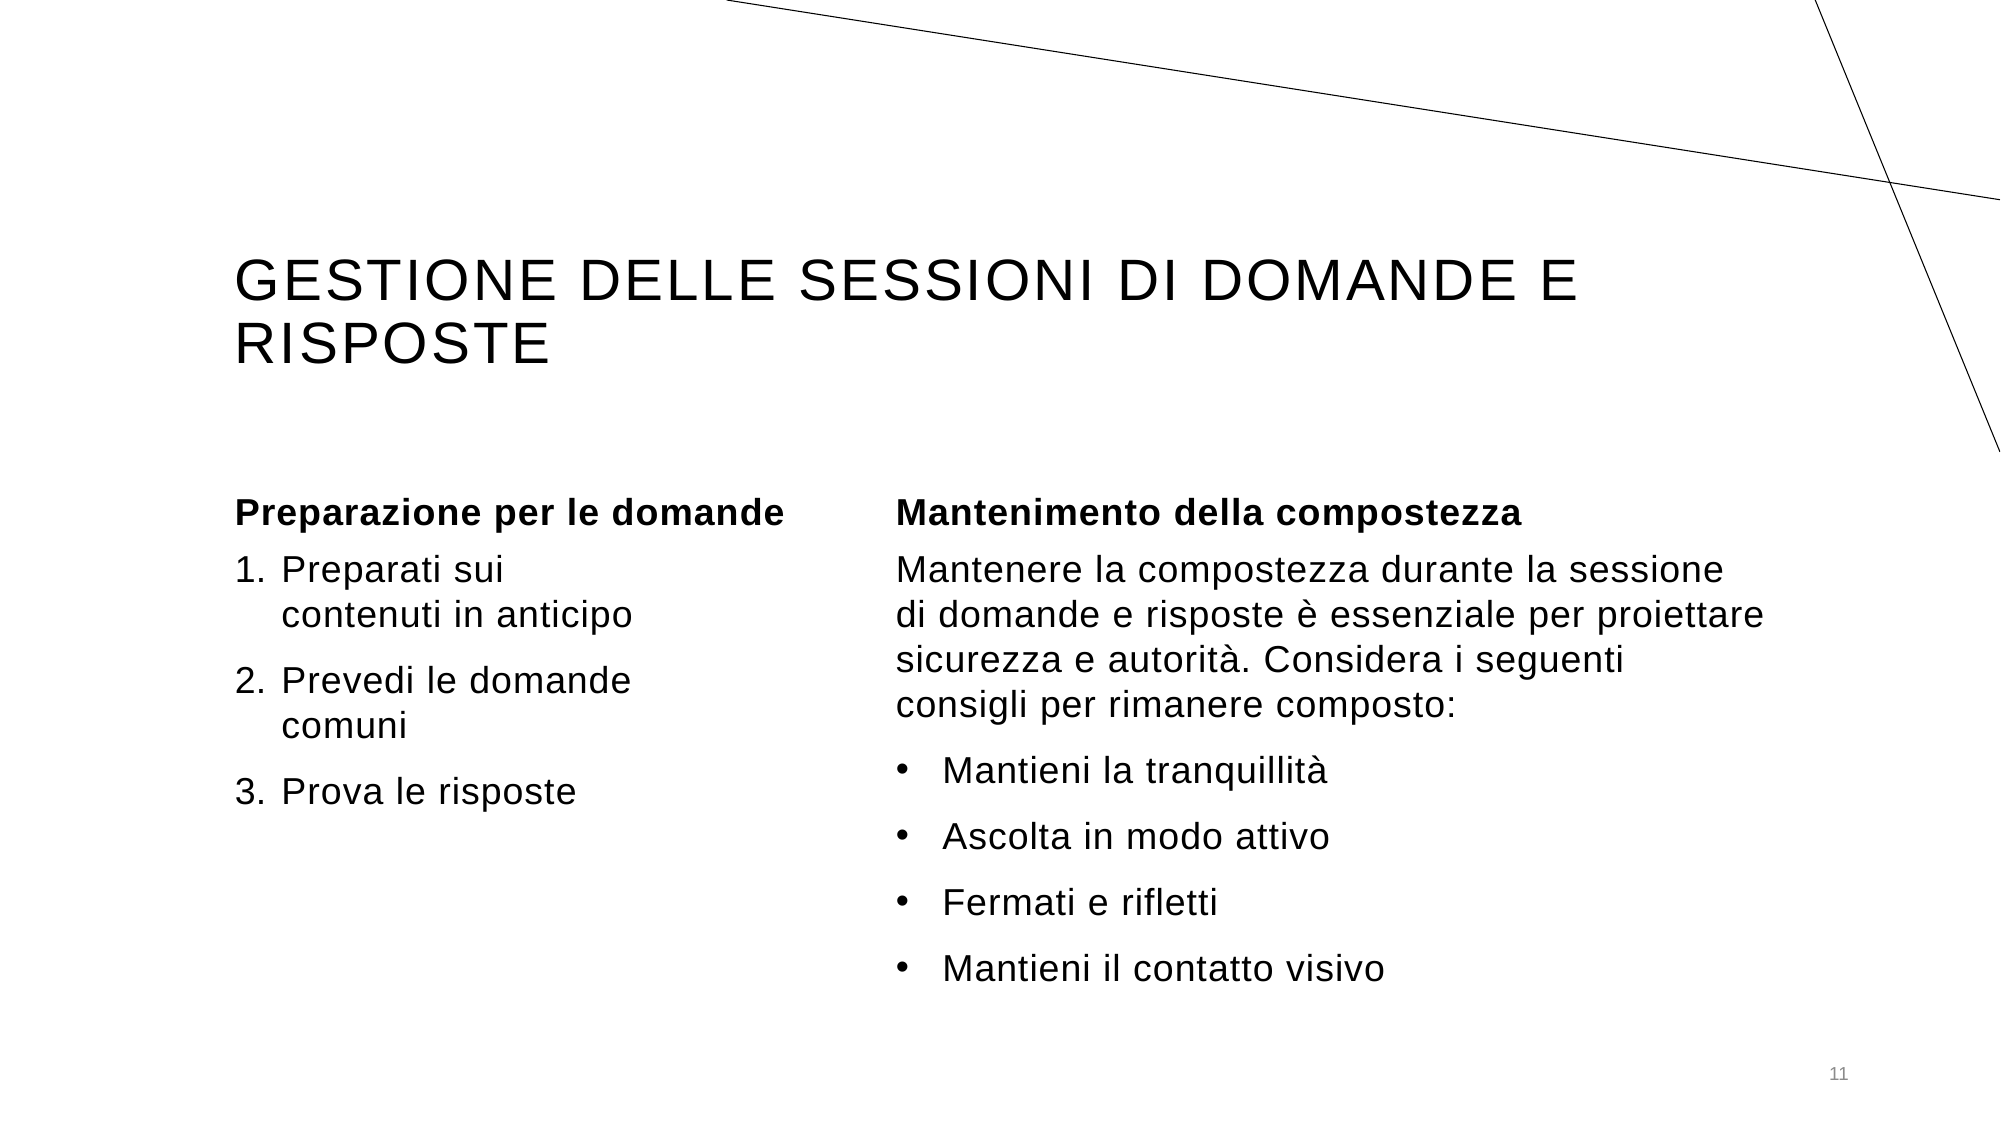

# Gestione delle sessioni di domande e risposte
Preparazione per le domande
Mantenimento della compostezza

Preparati sui contenuti in anticipo
Prevedi le domande comuni
Prova le risposte
Mantenere la compostezza durante la sessione di domande e risposte è essenziale per proiettare sicurezza e autorità. Considera i seguenti consigli per rimanere composto:
Mantieni la tranquillità
Ascolta in modo attivo
Fermati e rifletti
Mantieni il contatto visivo
11